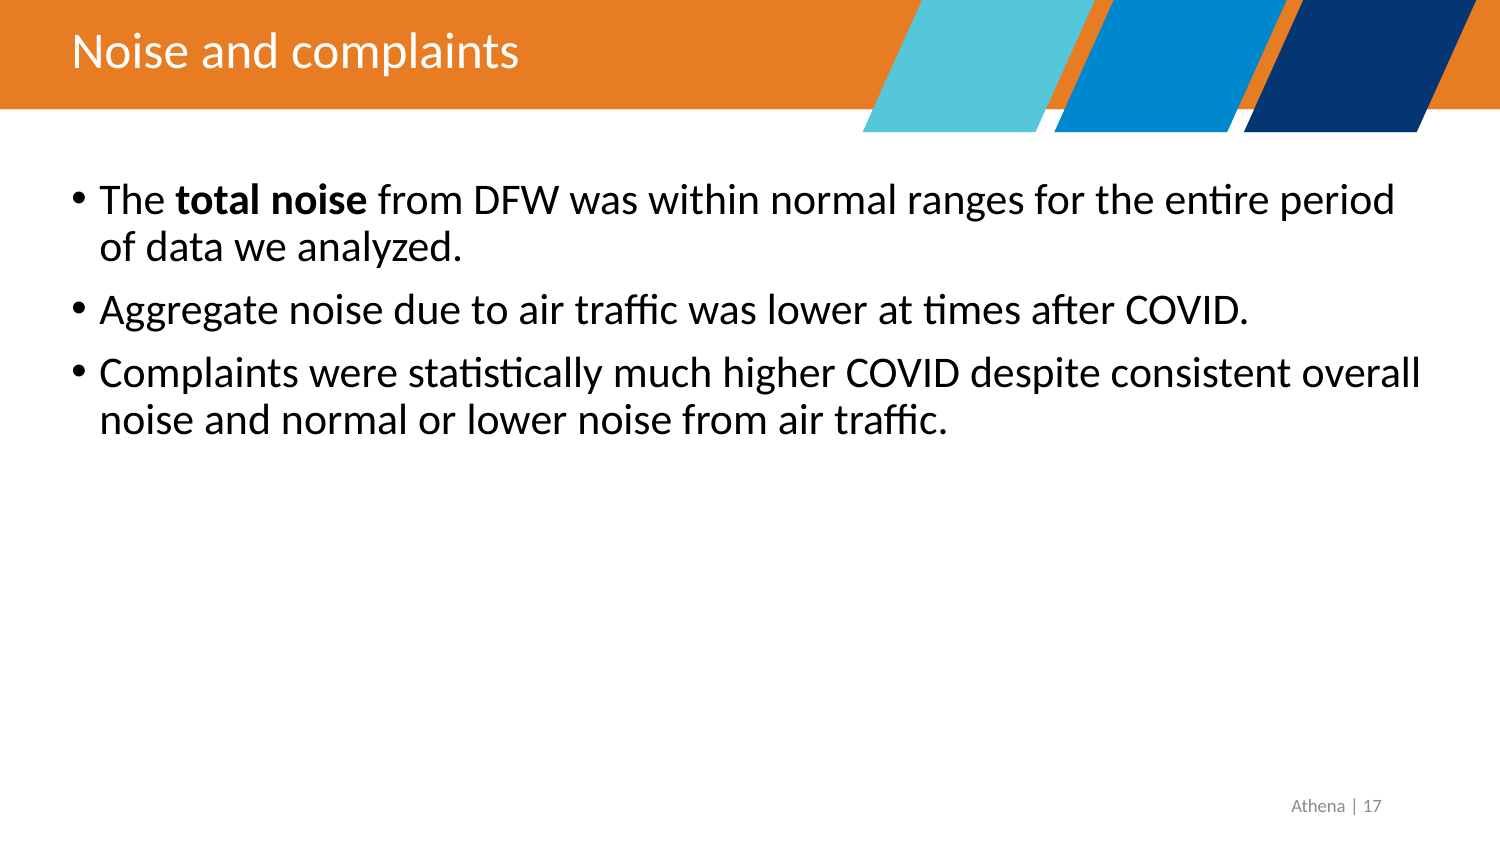

# Noise and complaints
The total noise from DFW was within normal ranges for the entire period of data we analyzed.
Aggregate noise due to air traffic was lower at times after COVID.
Complaints were statistically much higher COVID despite consistent overall noise and normal or lower noise from air traffic.
Athena | 17